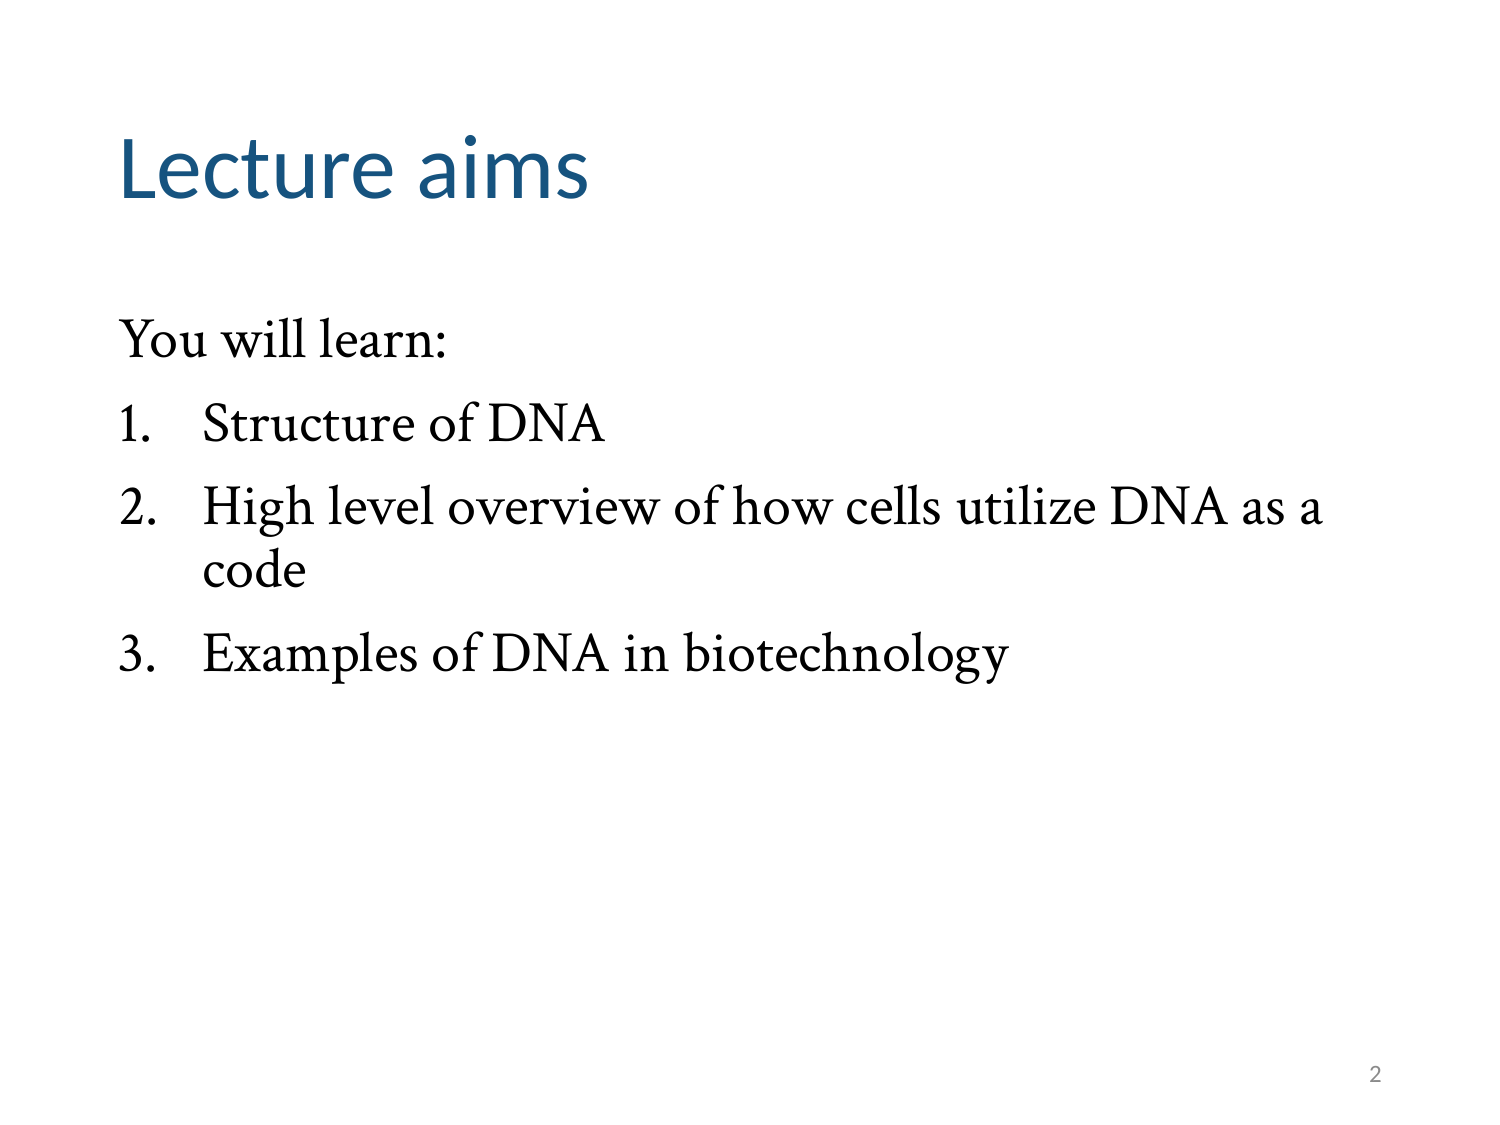

# Lecture aims
You will learn:
Structure of DNA
High level overview of how cells utilize DNA as a code
Examples of DNA in biotechnology
2